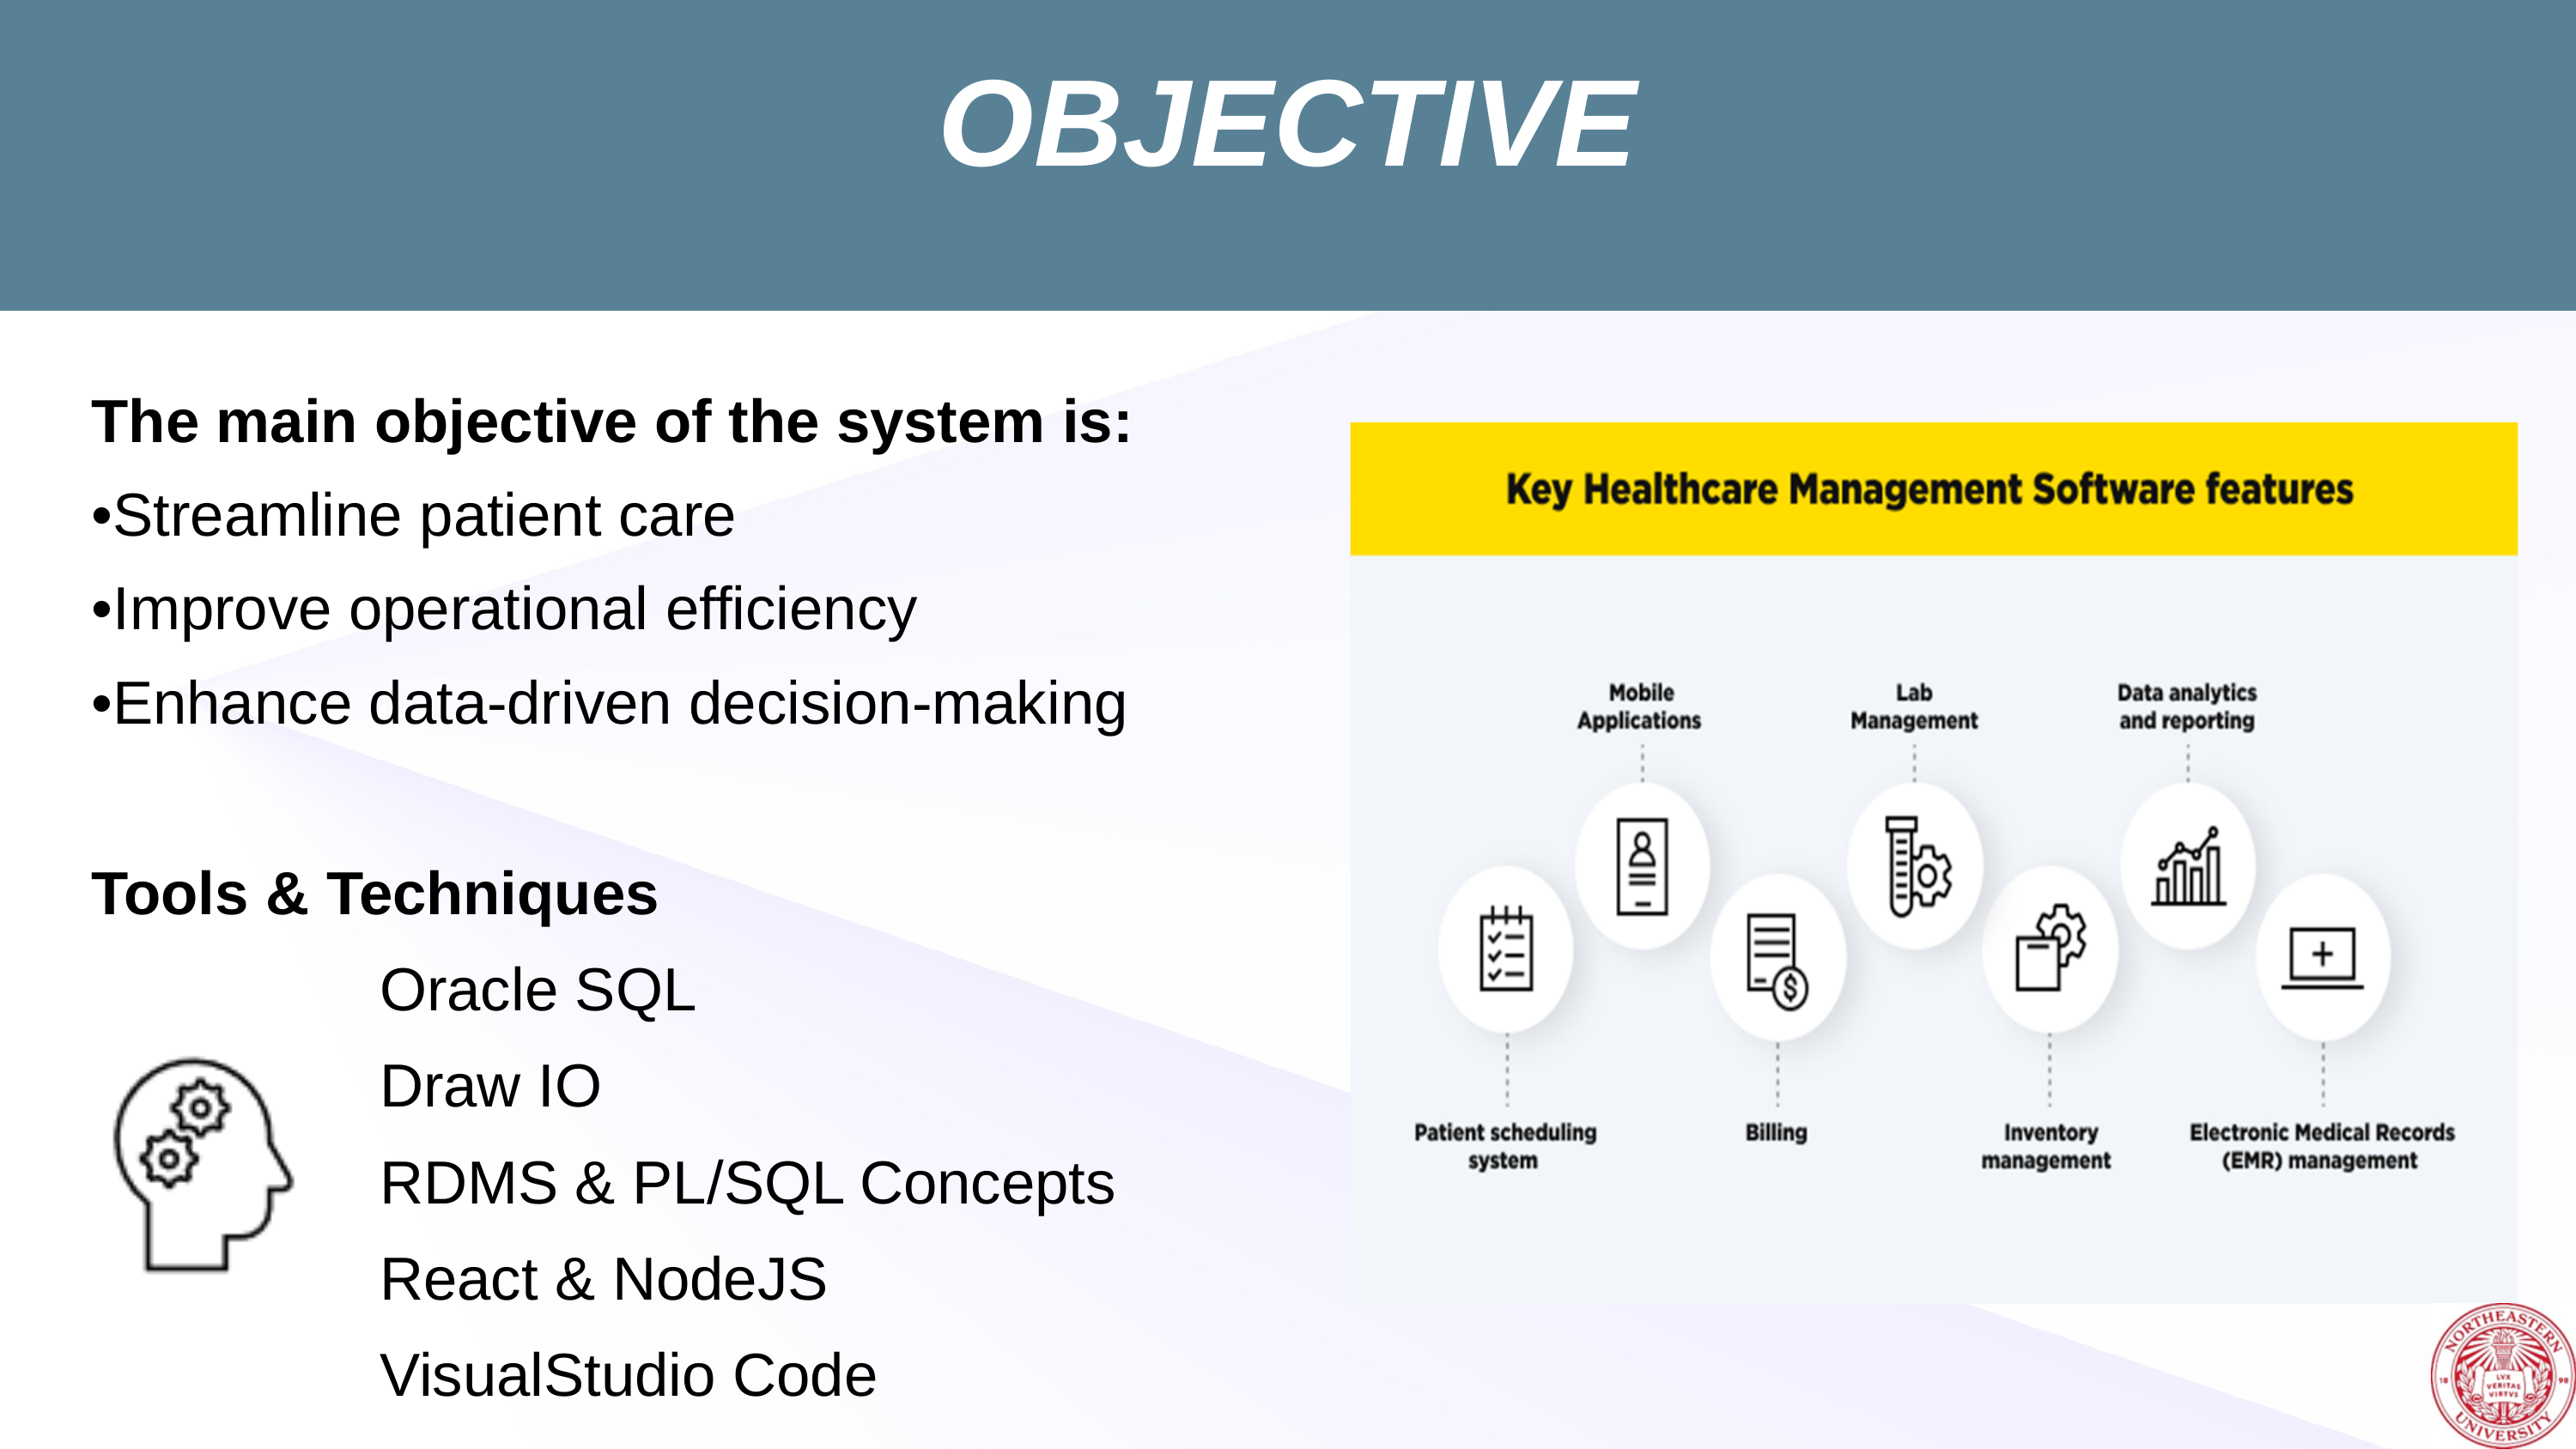

OBJECTIVE
The main objective of the system is:
•Streamline patient care
•Improve operational efficiency
•Enhance data-driven decision-making

Tools & Techniques
                 Oracle SQL
                 Draw IO
                 RDMS & PL/SQL Concepts
                 React & NodeJS
                 VisualStudio Code